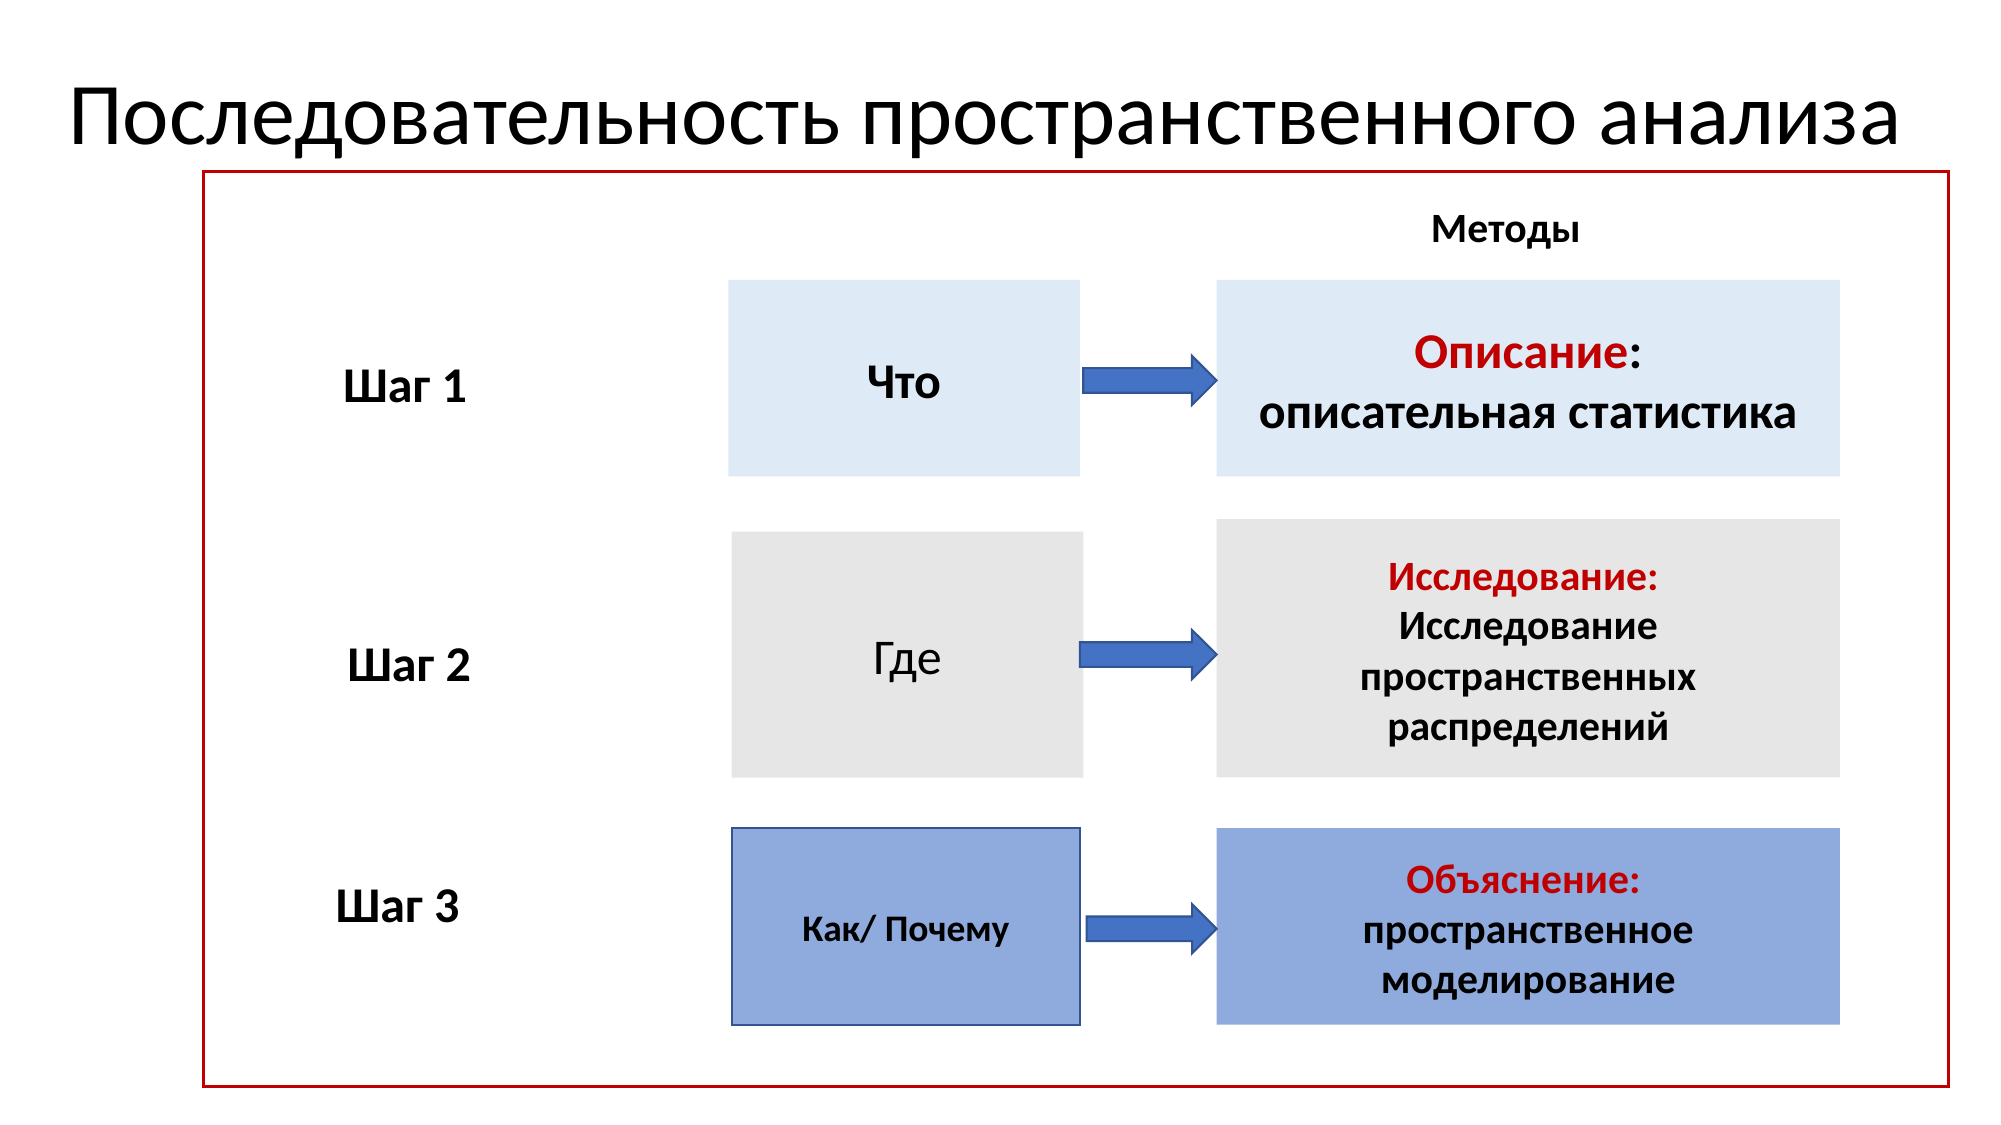

# Последовательность пространственного анализа

Методы
Что
Описание:
описательная статистика
Шаг 1

Исследование:
Исследование пространственных распределений
Где
Шаг 2

Шаг 3
Как/ Почему
Объяснение:
пространственное моделирование